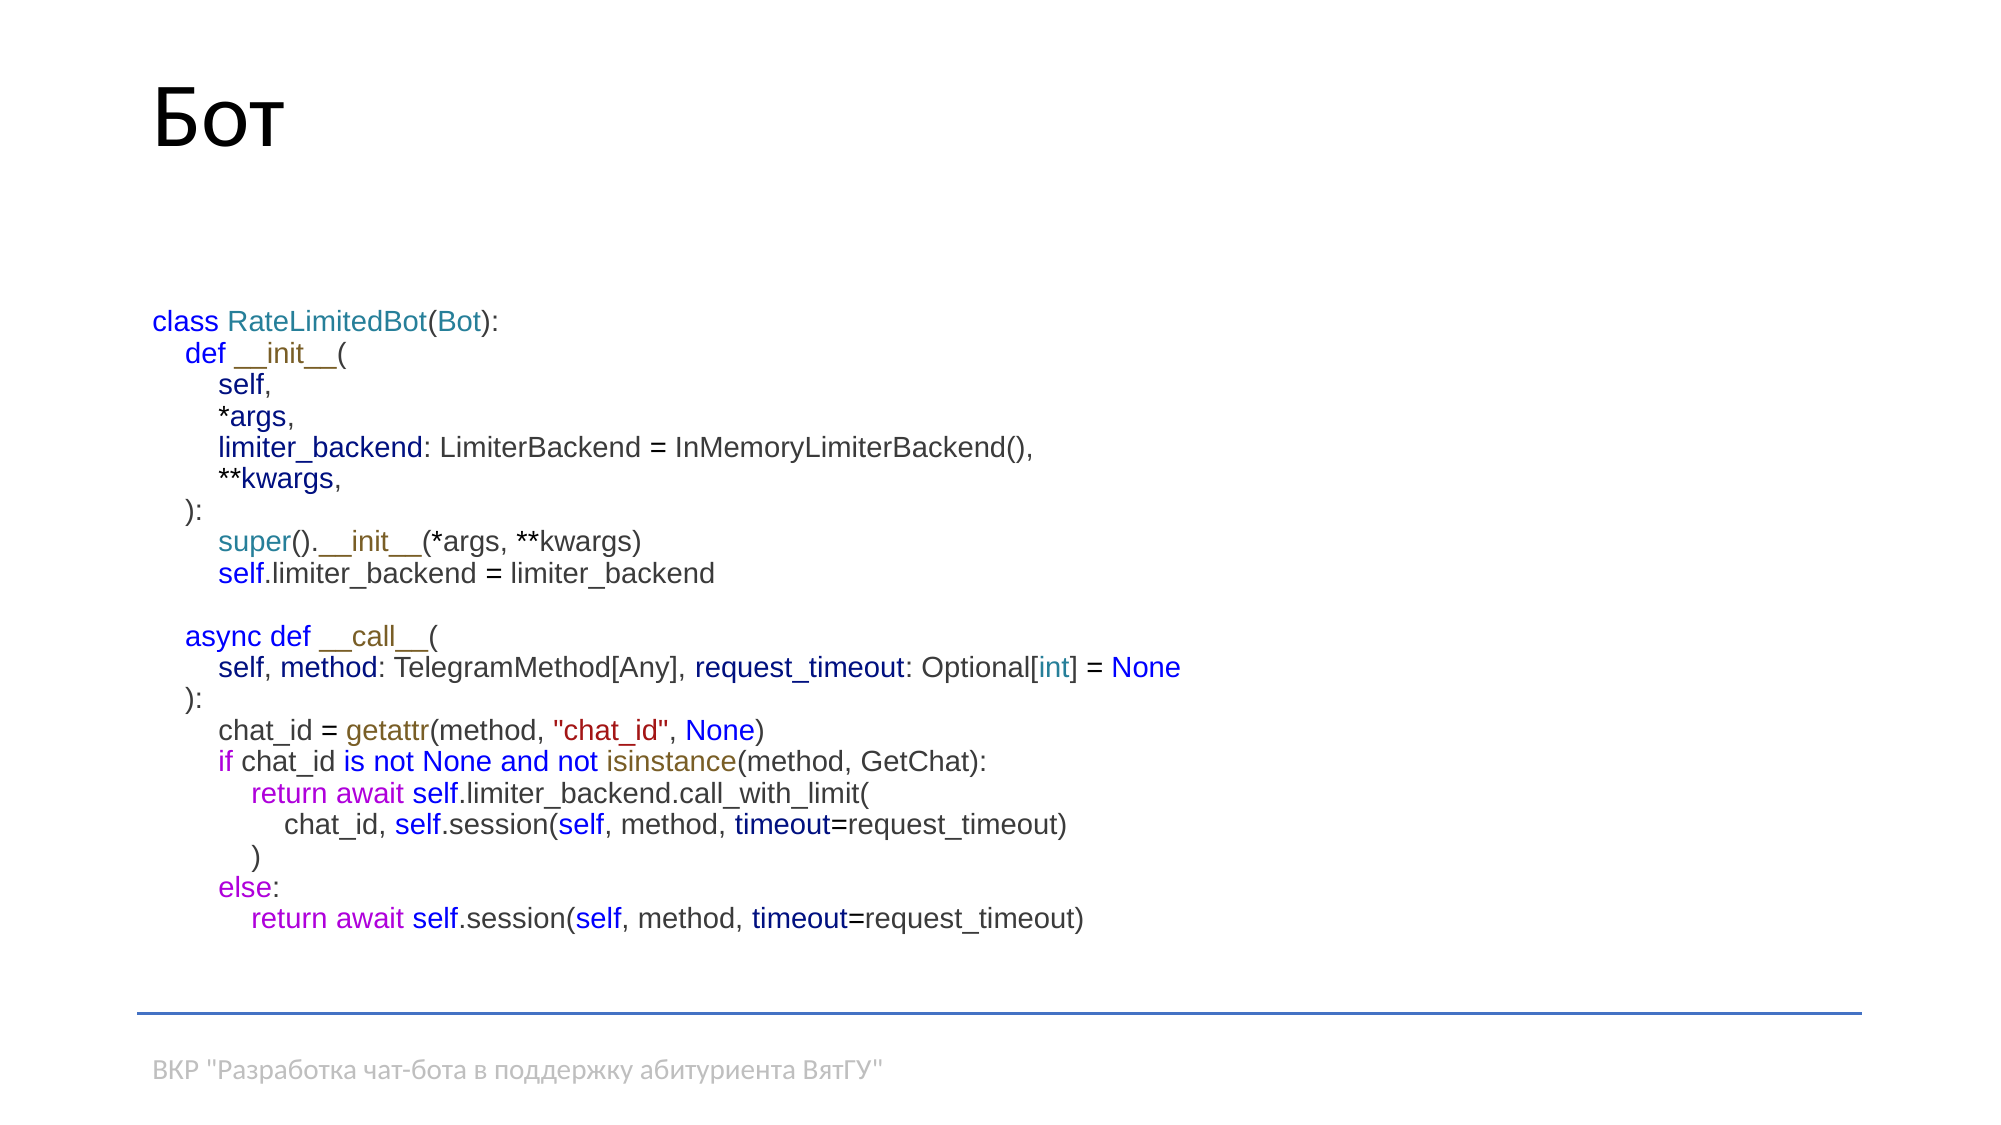

# Бот
class RateLimitedBot(Bot):
    def __init__(
        self,
        *args,
        limiter_backend: LimiterBackend = InMemoryLimiterBackend(),
        **kwargs,
    ):
        super().__init__(*args, **kwargs)
        self.limiter_backend = limiter_backend
    async def __call__(
        self, method: TelegramMethod[Any], request_timeout: Optional[int] = None
    ):
        chat_id = getattr(method, "chat_id", None)
        if chat_id is not None and not isinstance(method, GetChat):
            return await self.limiter_backend.call_with_limit(
                chat_id, self.session(self, method, timeout=request_timeout)
            )
        else:
            return await self.session(self, method, timeout=request_timeout)
ВКР "Разработка чат-бота в поддержку абитуриента ВятГУ"
39